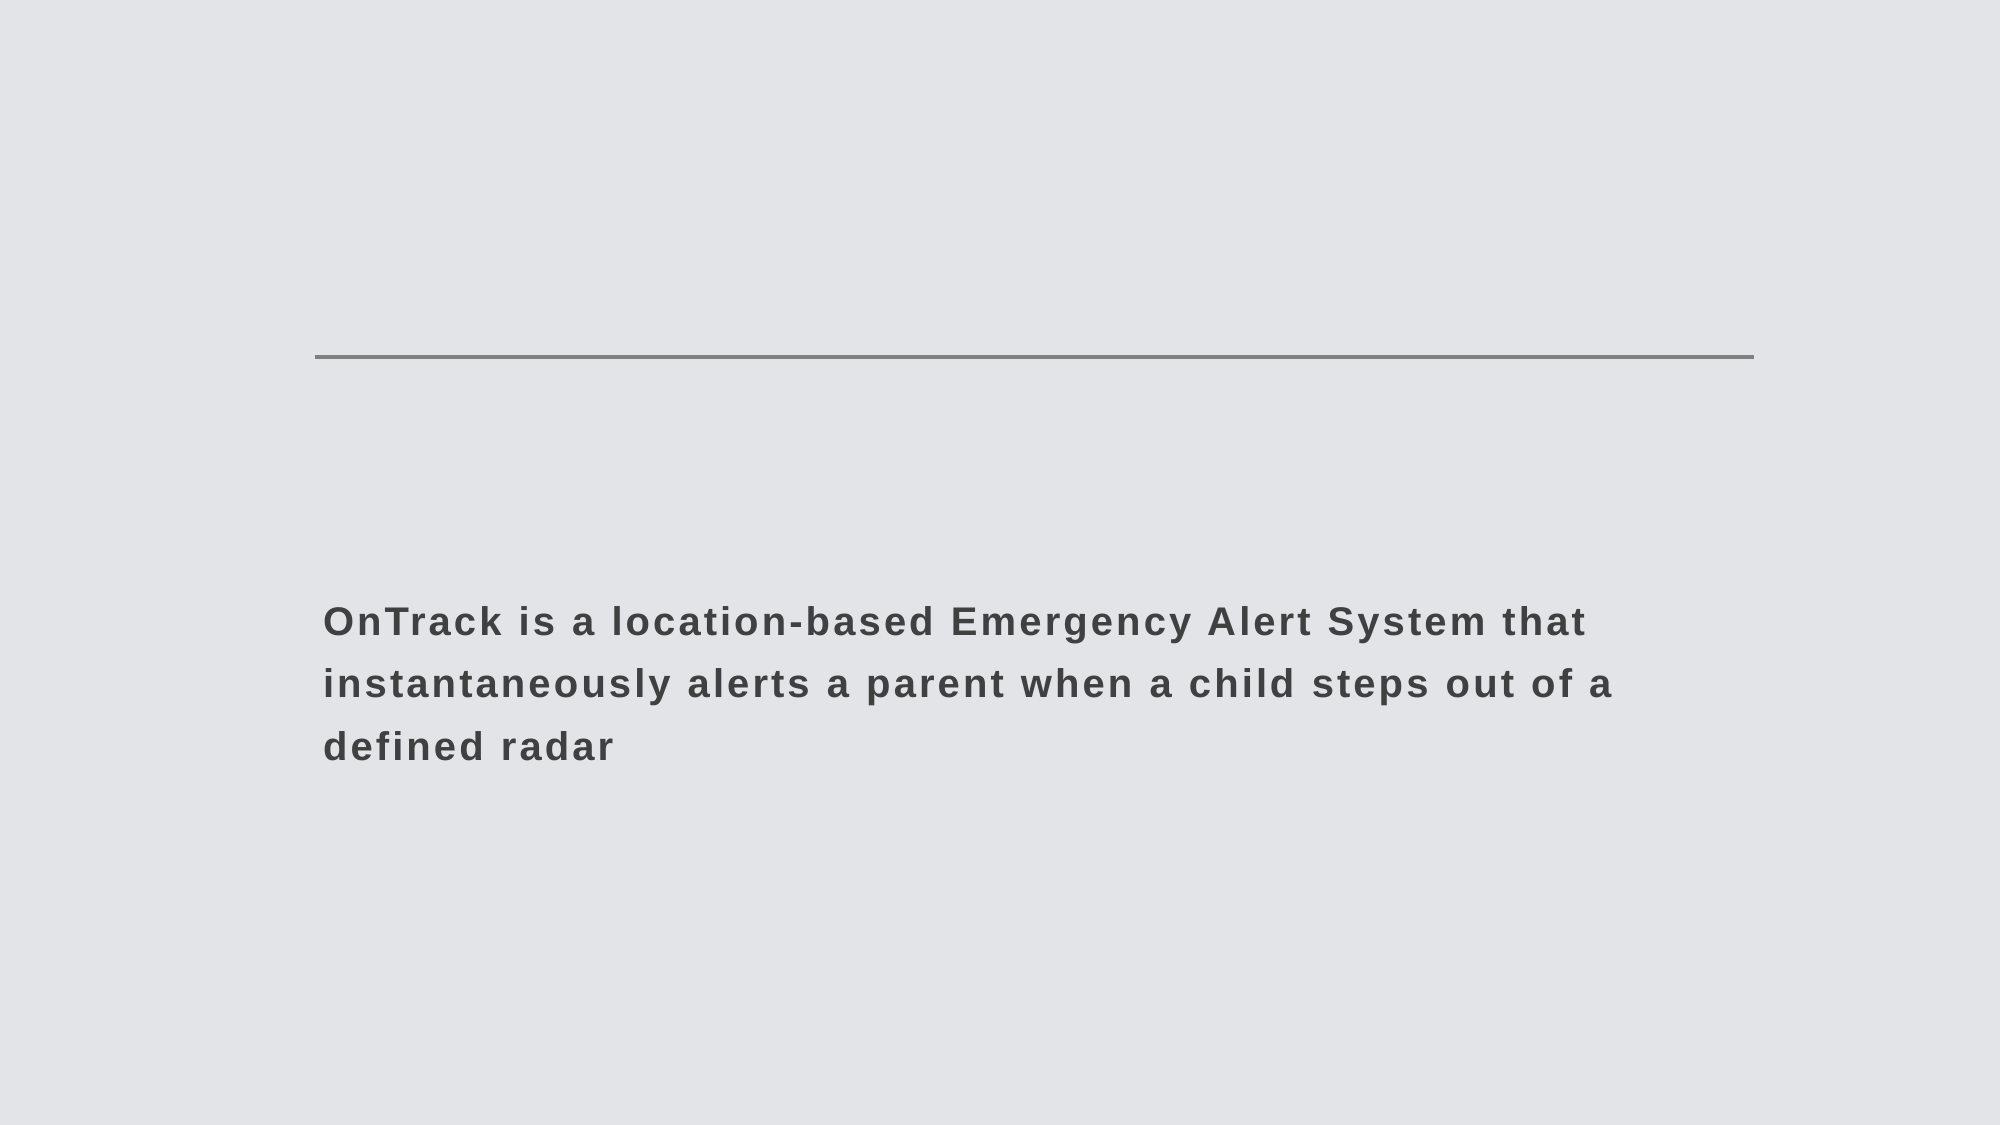

# OnTrack is a location-based Emergency Alert System that instantaneously alerts a parent when a child steps out of a defined radar